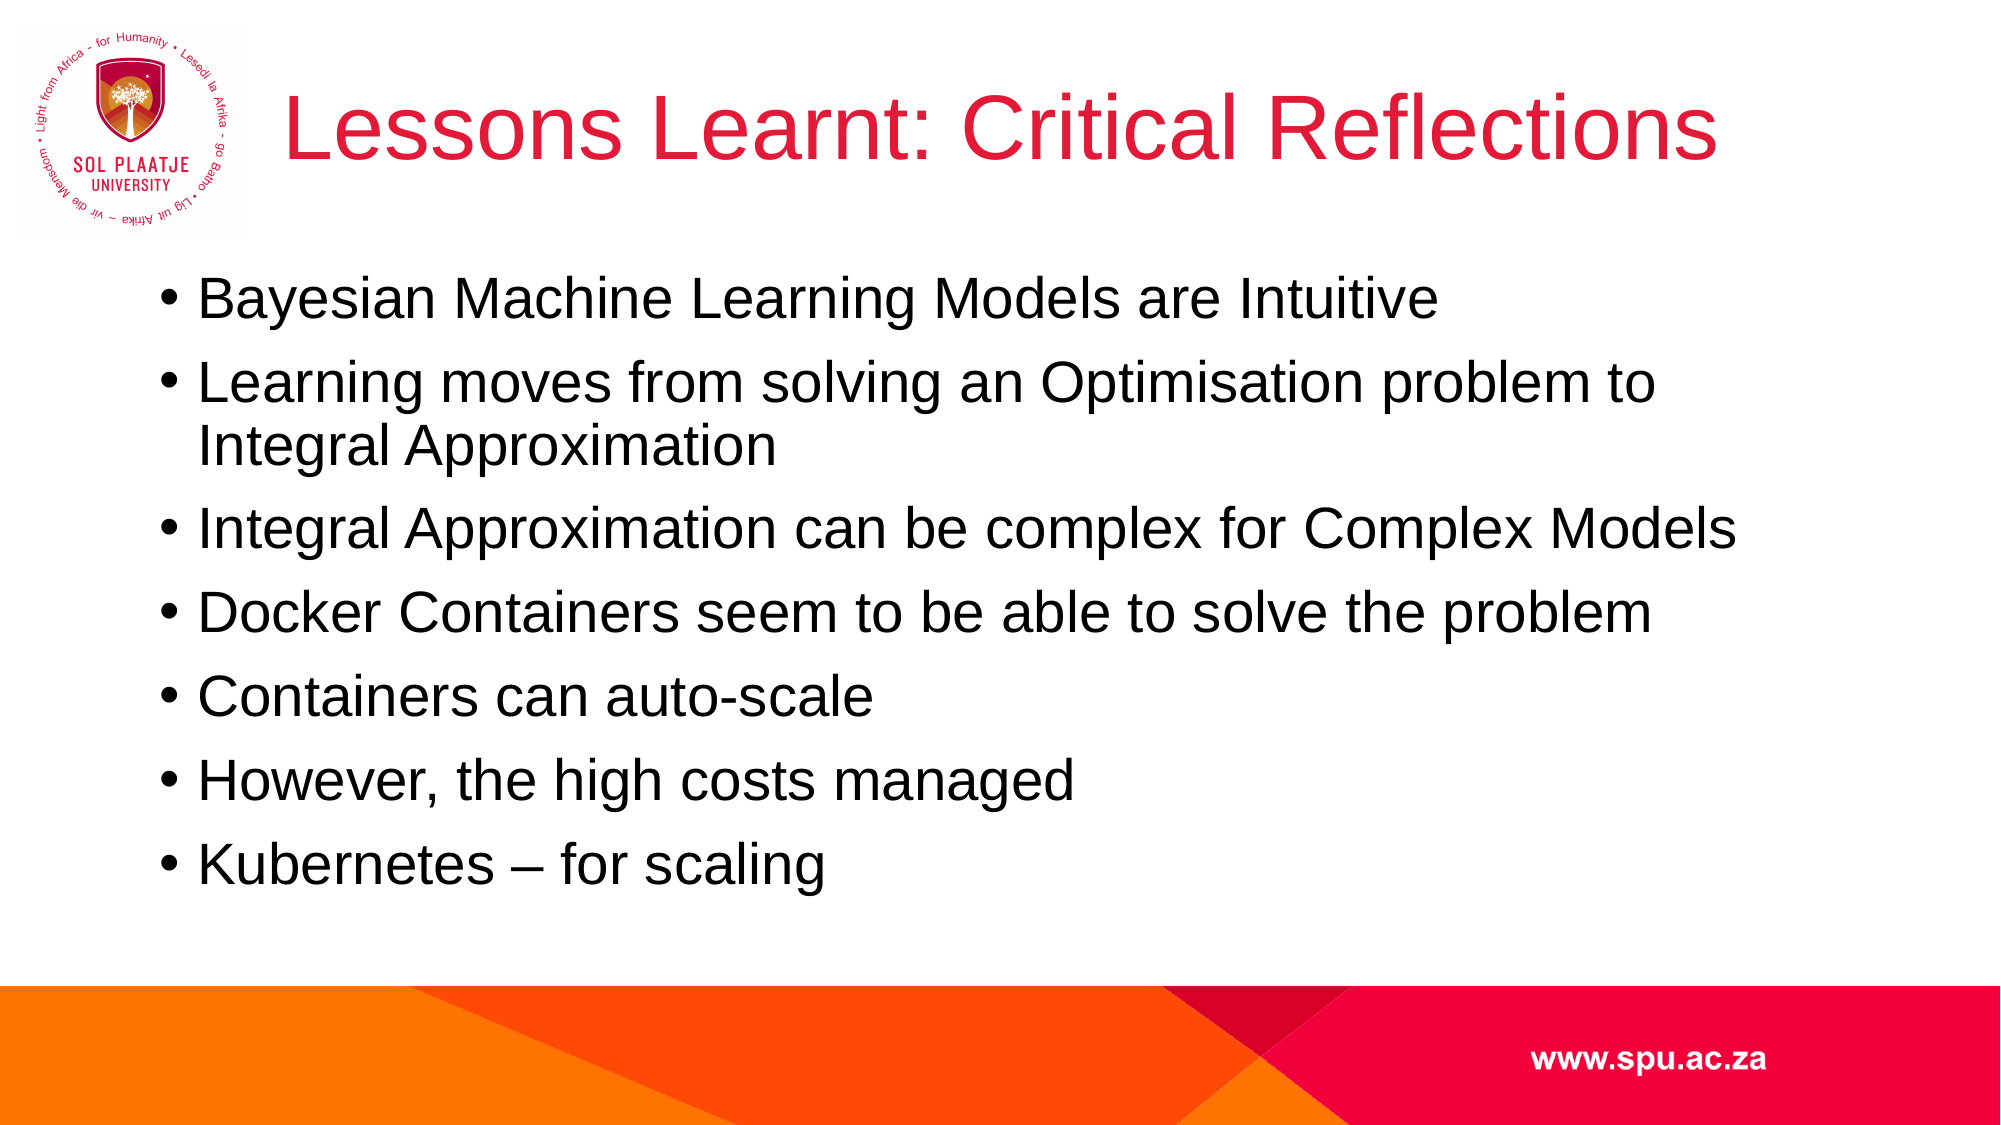

# Lessons Learnt: Critical Reflections
Bayesian Machine Learning Models are Intuitive
Learning moves from solving an Optimisation problem to Integral Approximation
Integral Approximation can be complex for Complex Models
Docker Containers seem to be able to solve the problem
Containers can auto-scale
However, the high costs managed
Kubernetes – for scaling